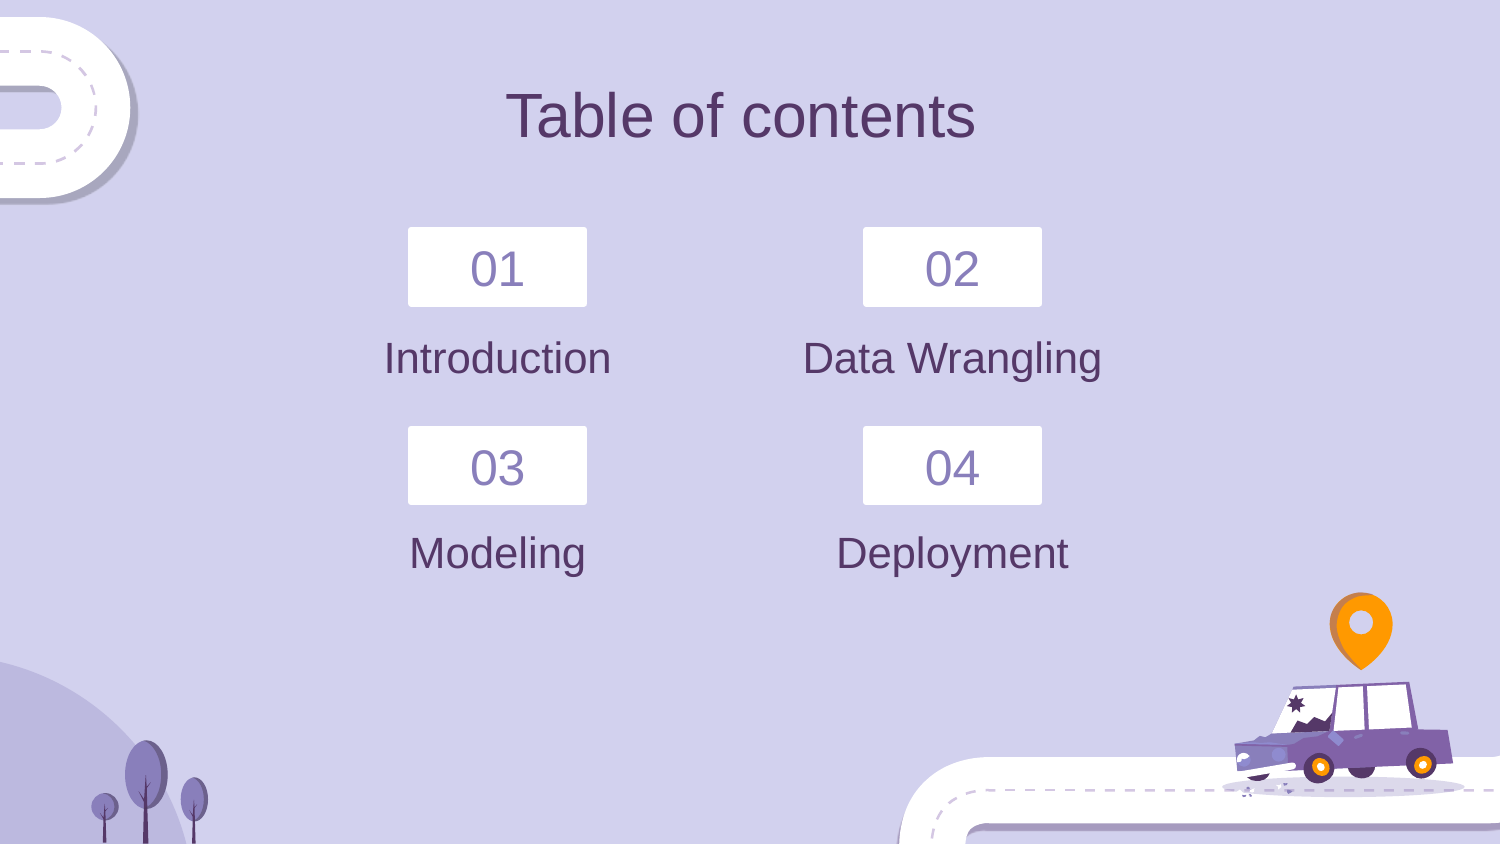

# Table of contents
01
02
Data Wrangling
Introduction
03
04
Modeling
Deployment